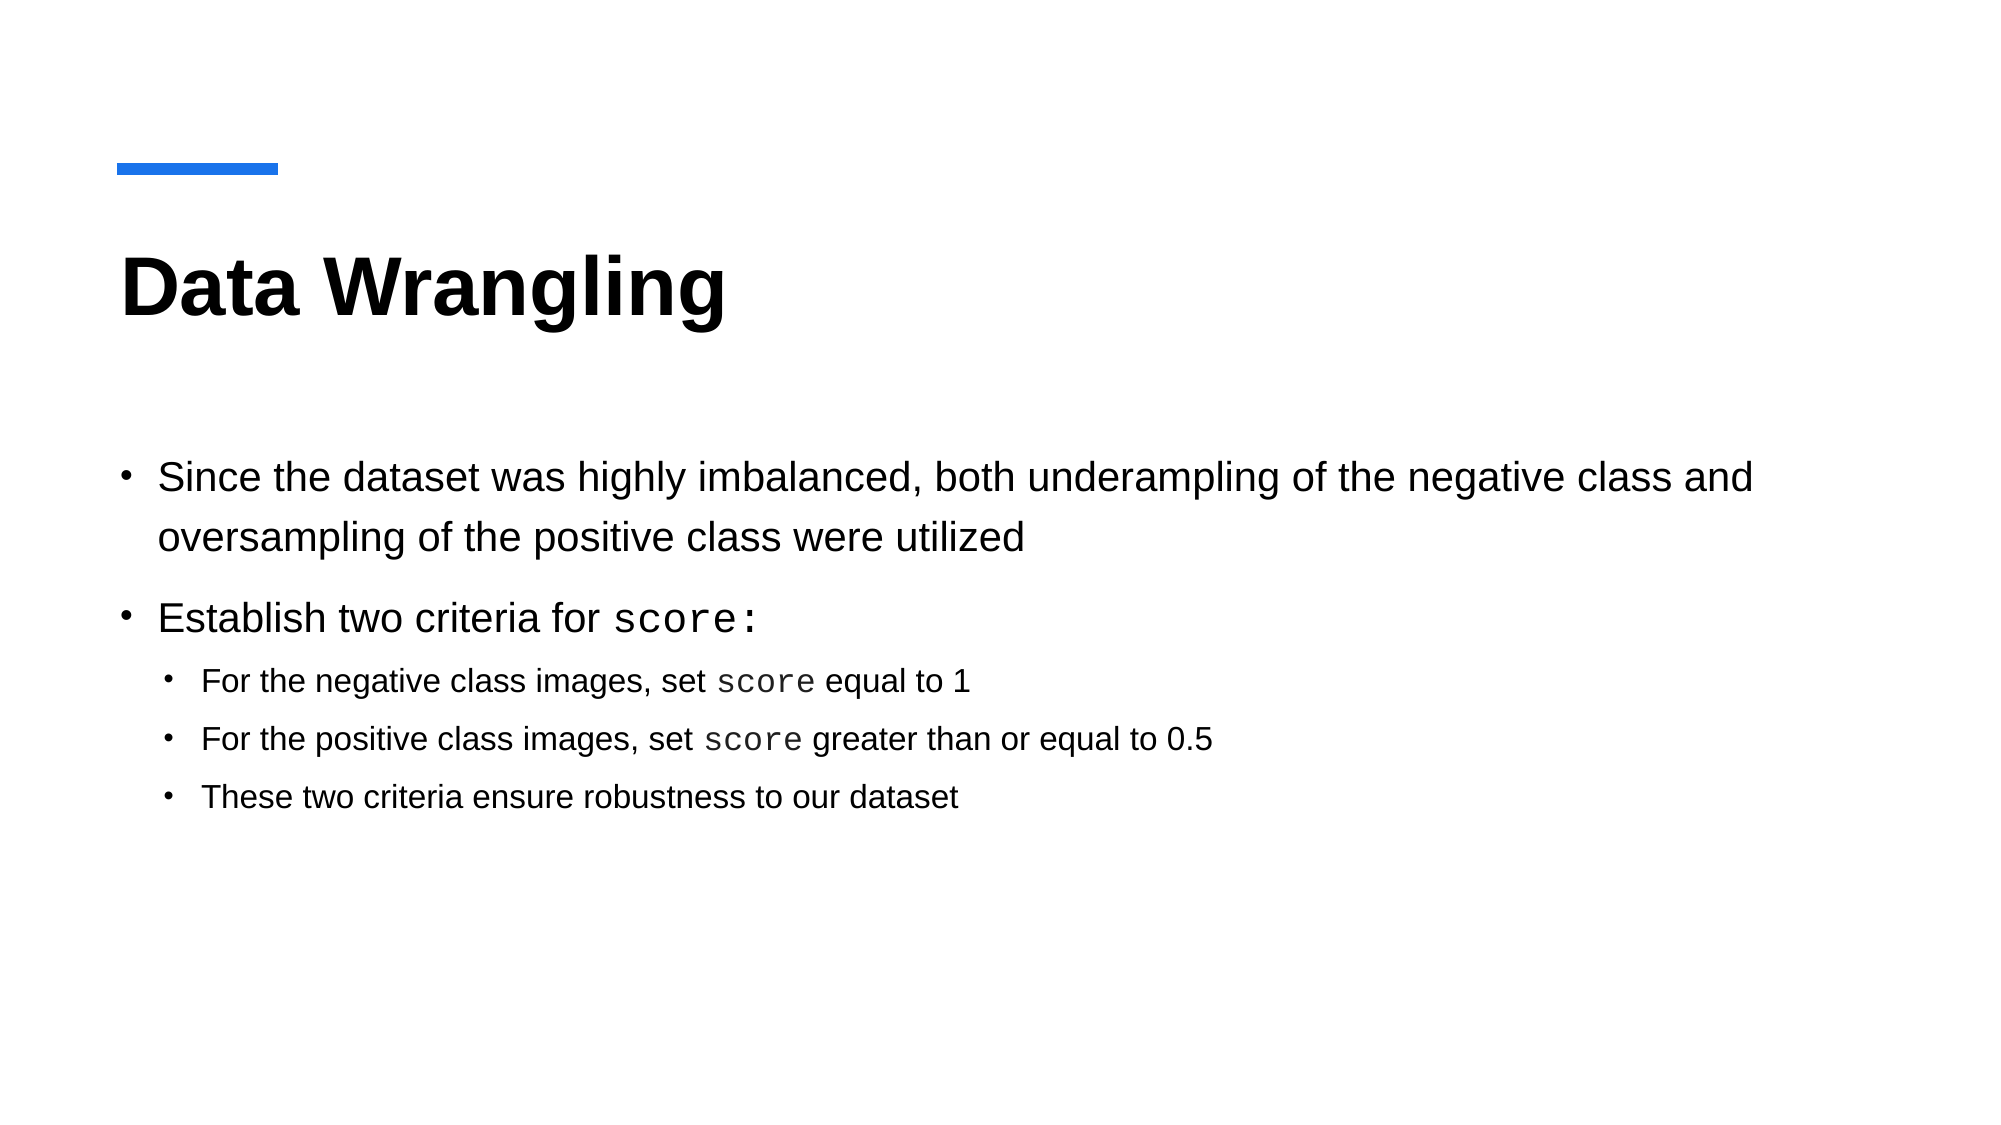

# Data Wrangling
Since the dataset was highly imbalanced, both underampling of the negative class and oversampling of the positive class were utilized
Establish two criteria for score:
For the negative class images, set score equal to 1
For the positive class images, set score greater than or equal to 0.5
These two criteria ensure robustness to our dataset